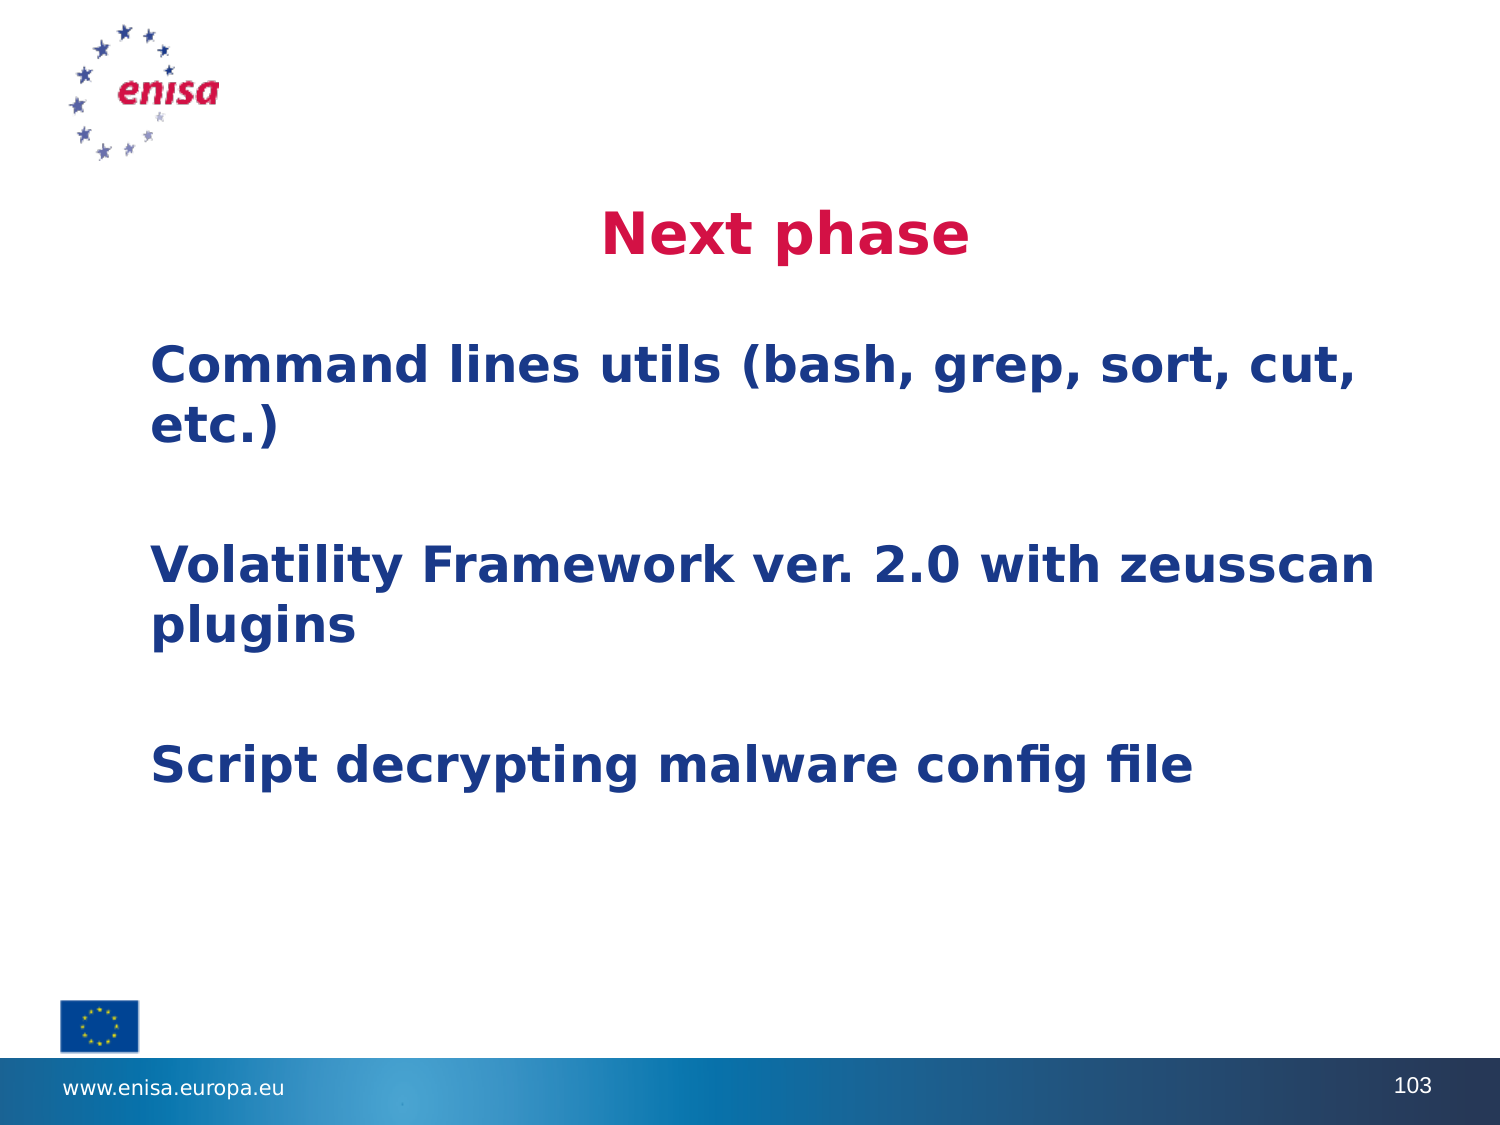

# Next phase
Command lines utils (bash, grep, sort, cut, etc.)

Volatility Framework ver. 2.0 with zeusscan plugins

Script decrypting malware config file